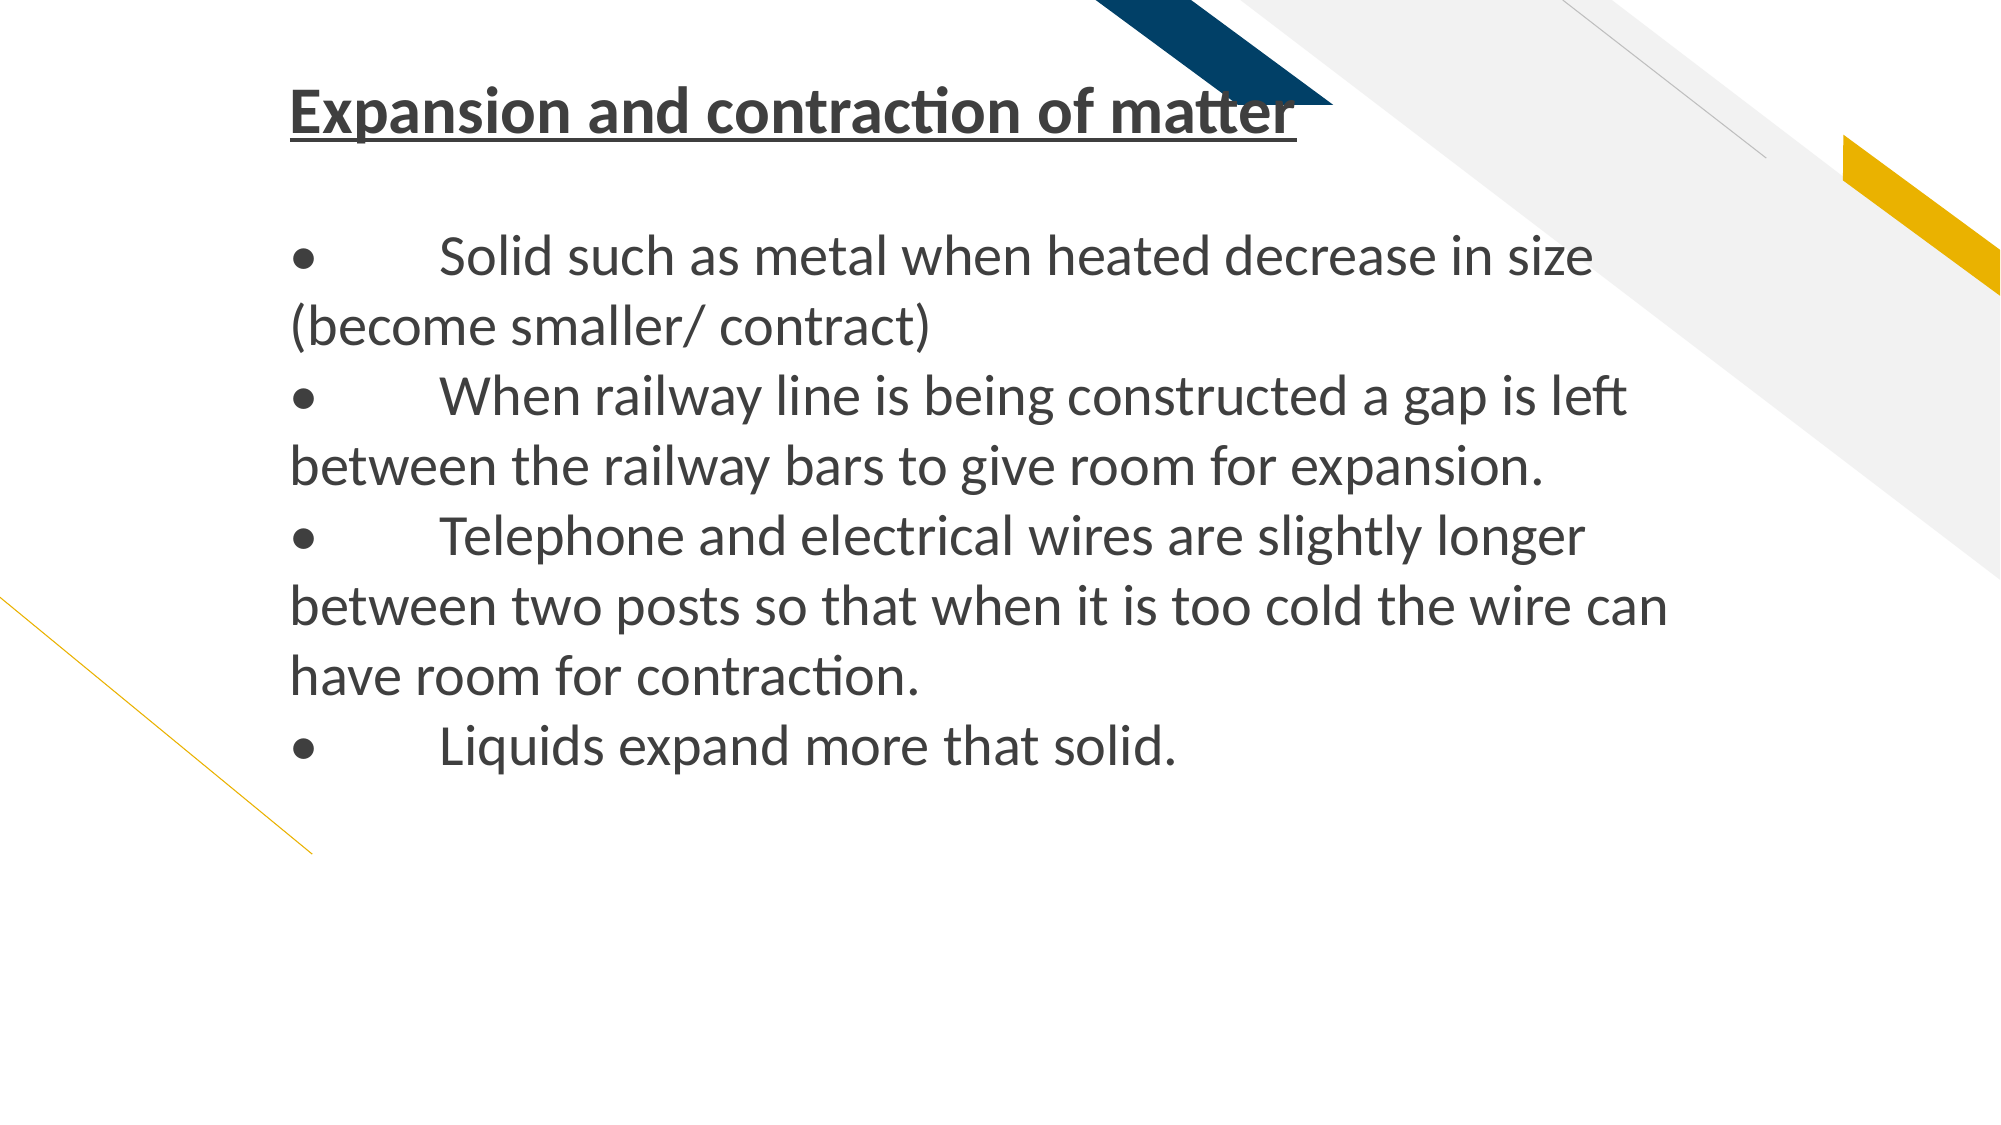

Expansion and contraction of matter

•	Solid such as metal when heated decrease in size (become smaller/ contract)
•	When railway line is being constructed a gap is left between the railway bars to give room for expansion.
•	Telephone and electrical wires are slightly longer between two posts so that when it is too cold the wire can have room for contraction.
•	Liquids expand more that solid.